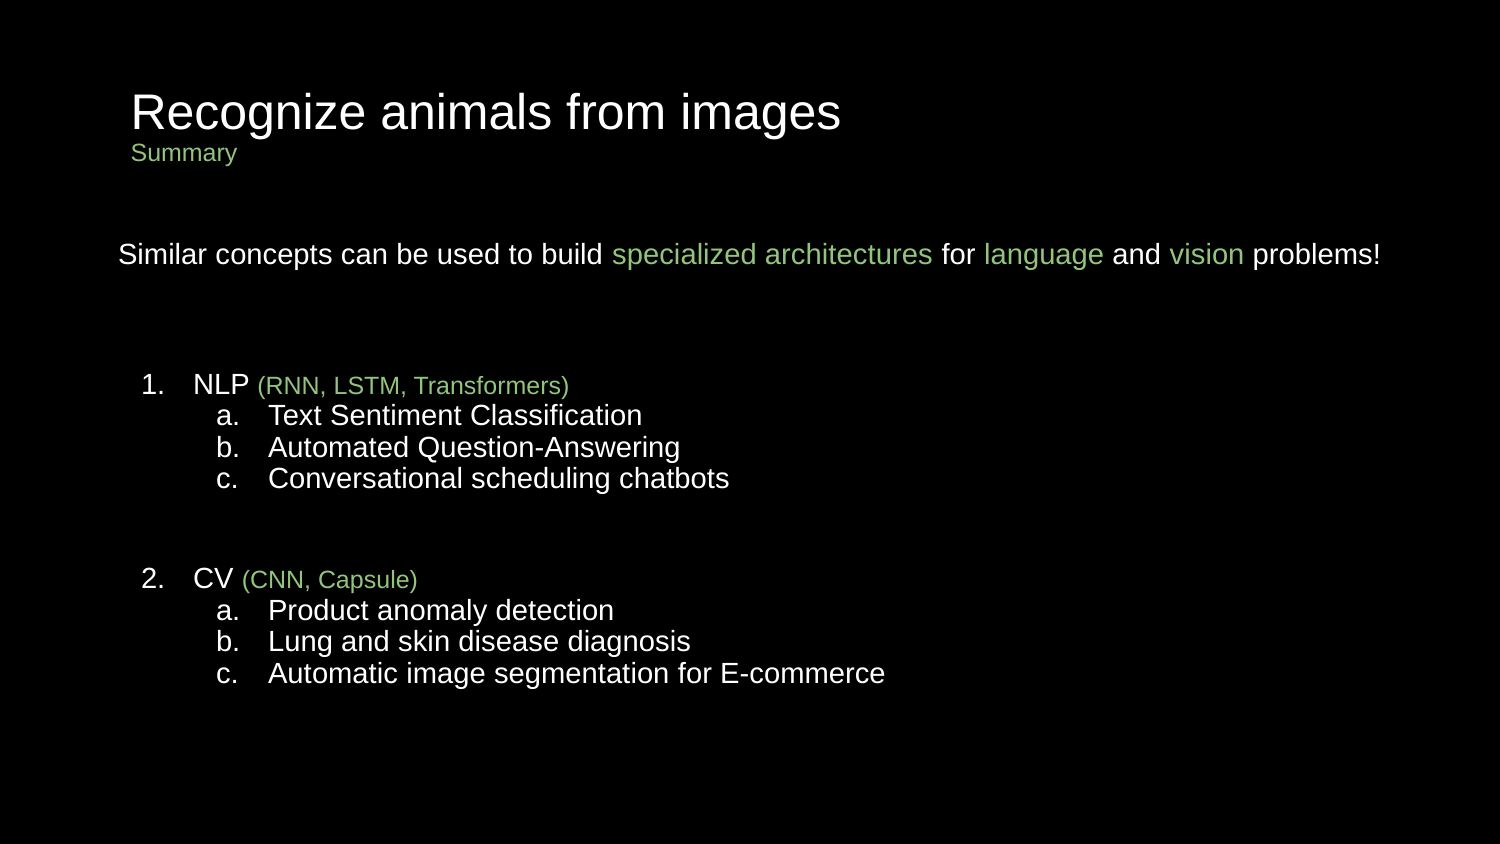

# Recognize animals from images
Summary
Similar concepts can be used to build specialized architectures for language and vision problems!

NLP (RNN, LSTM, Transformers)
Text Sentiment Classification
Automated Question-Answering
Conversational scheduling chatbots

CV (CNN, Capsule)
Product anomaly detection
Lung and skin disease diagnosis
Automatic image segmentation for E-commerce